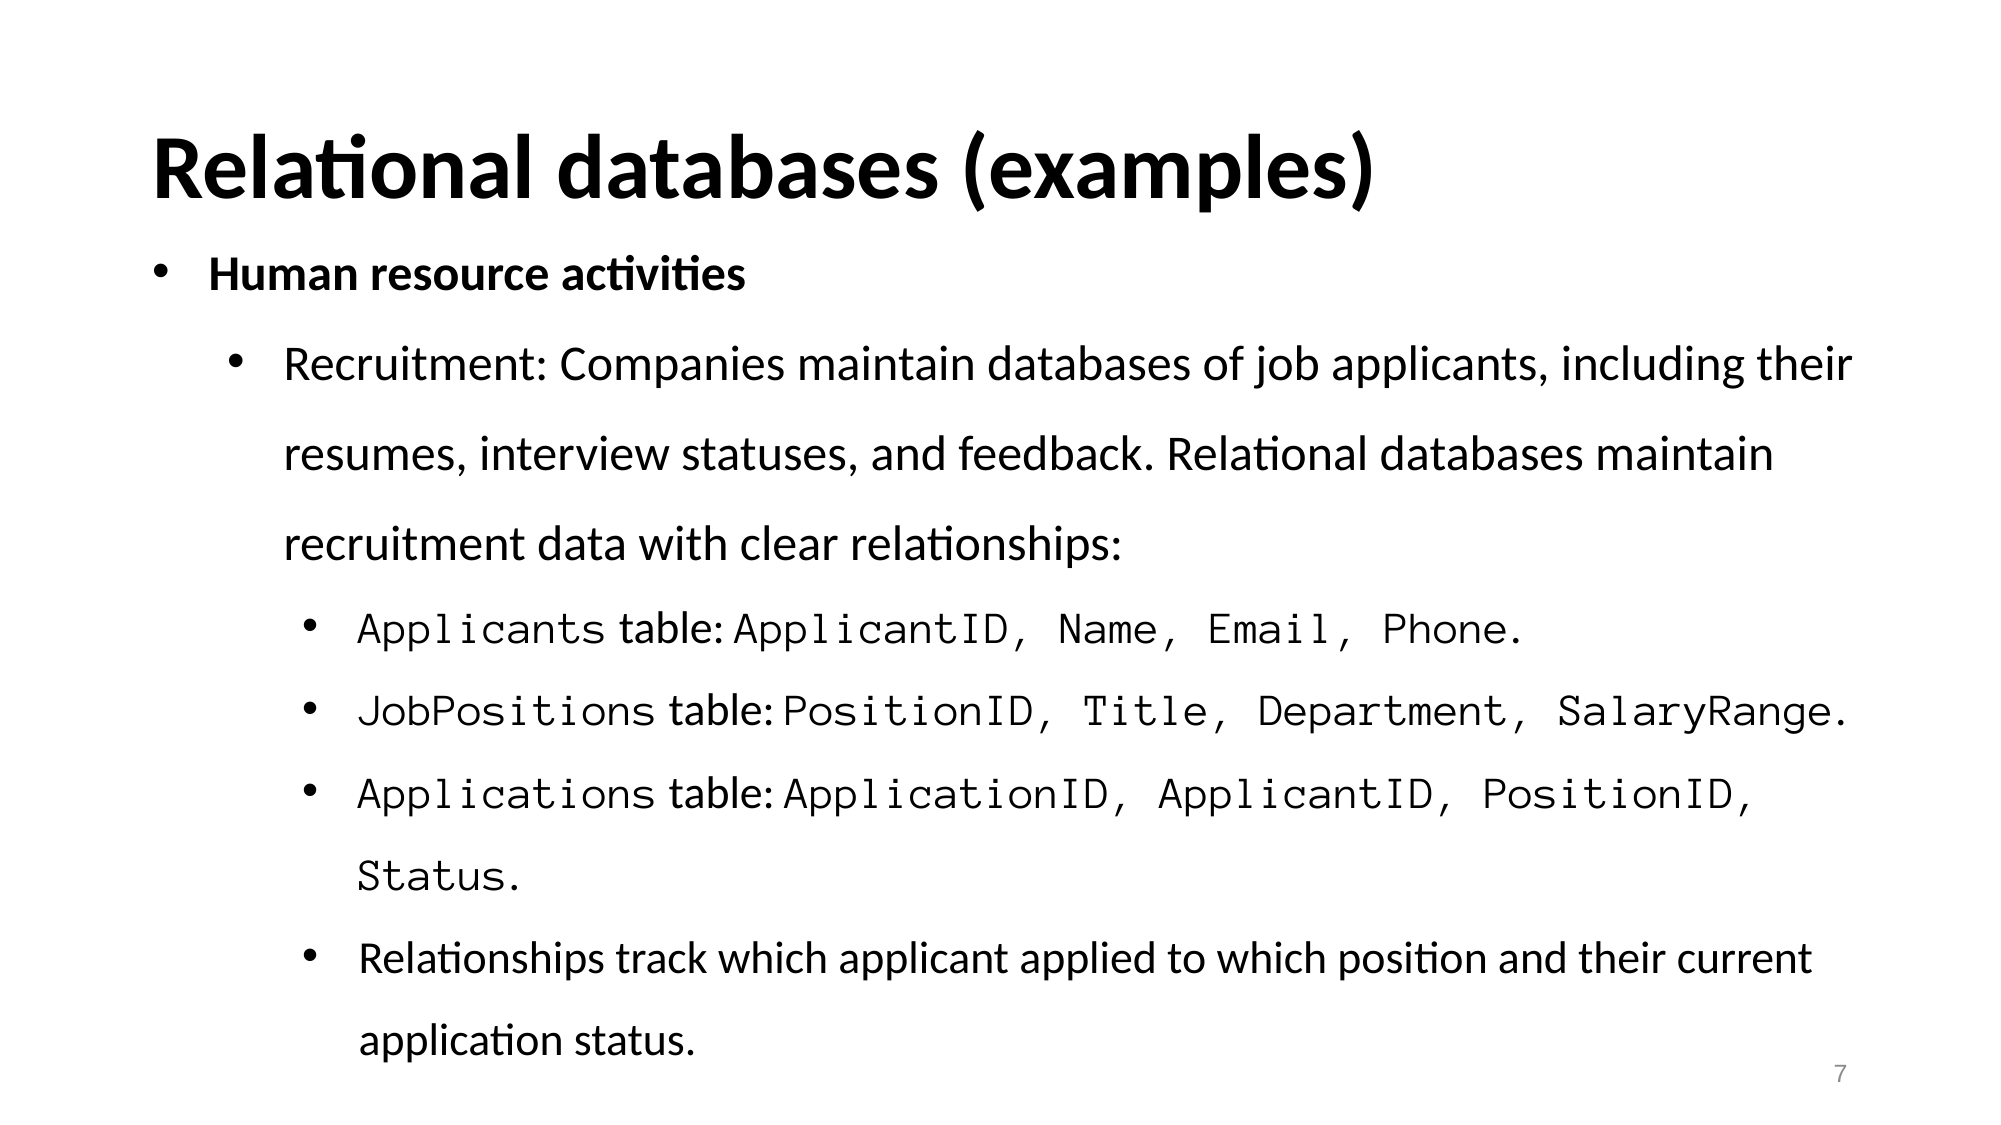

# Relational databases (examples)
Human resource activities
Recruitment: Companies maintain databases of job applicants, including their resumes, interview statuses, and feedback. Relational databases maintain recruitment data with clear relationships:
Applicants table: ApplicantID, Name, Email, Phone.
JobPositions table: PositionID, Title, Department, SalaryRange.
Applications table: ApplicationID, ApplicantID, PositionID, Status.
Relationships track which applicant applied to which position and their current application status.
7